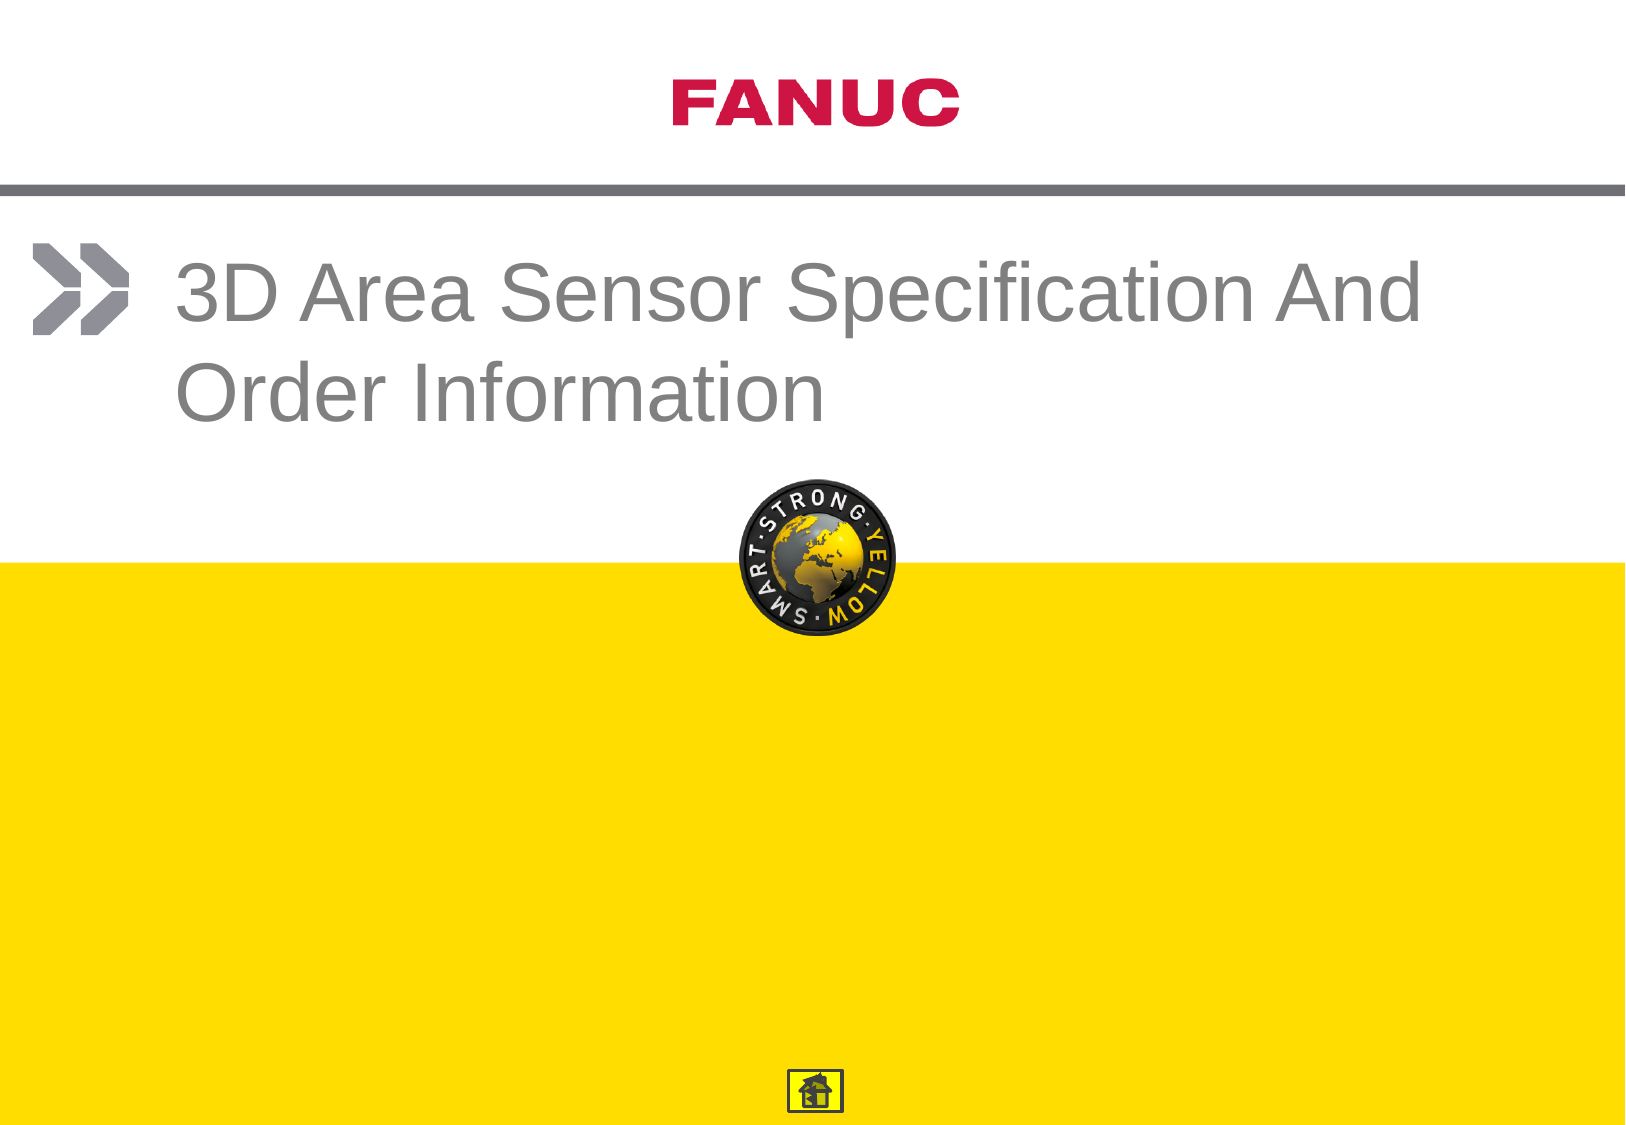

# 3D Area Sensor Specification And Order Information